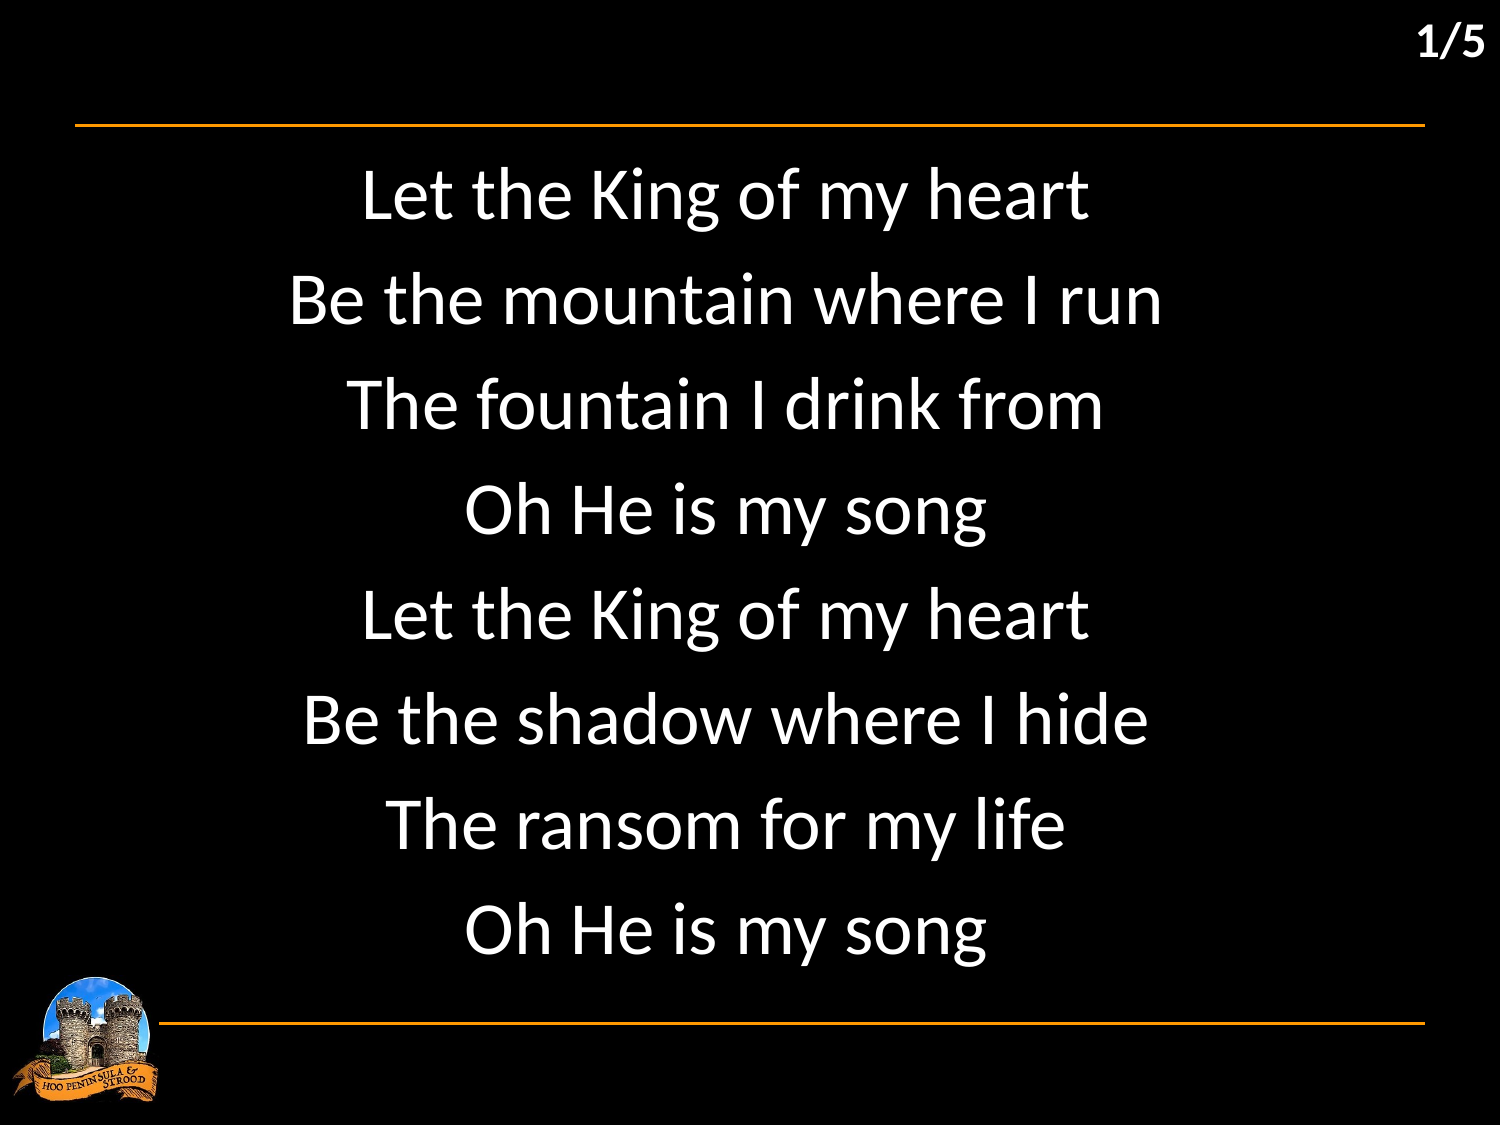

1/5
Let the King of my heart
Be the mountain where I run
The fountain I drink from
Oh He is my song
Let the King of my heart
Be the shadow where I hide
The ransom for my life
Oh He is my song